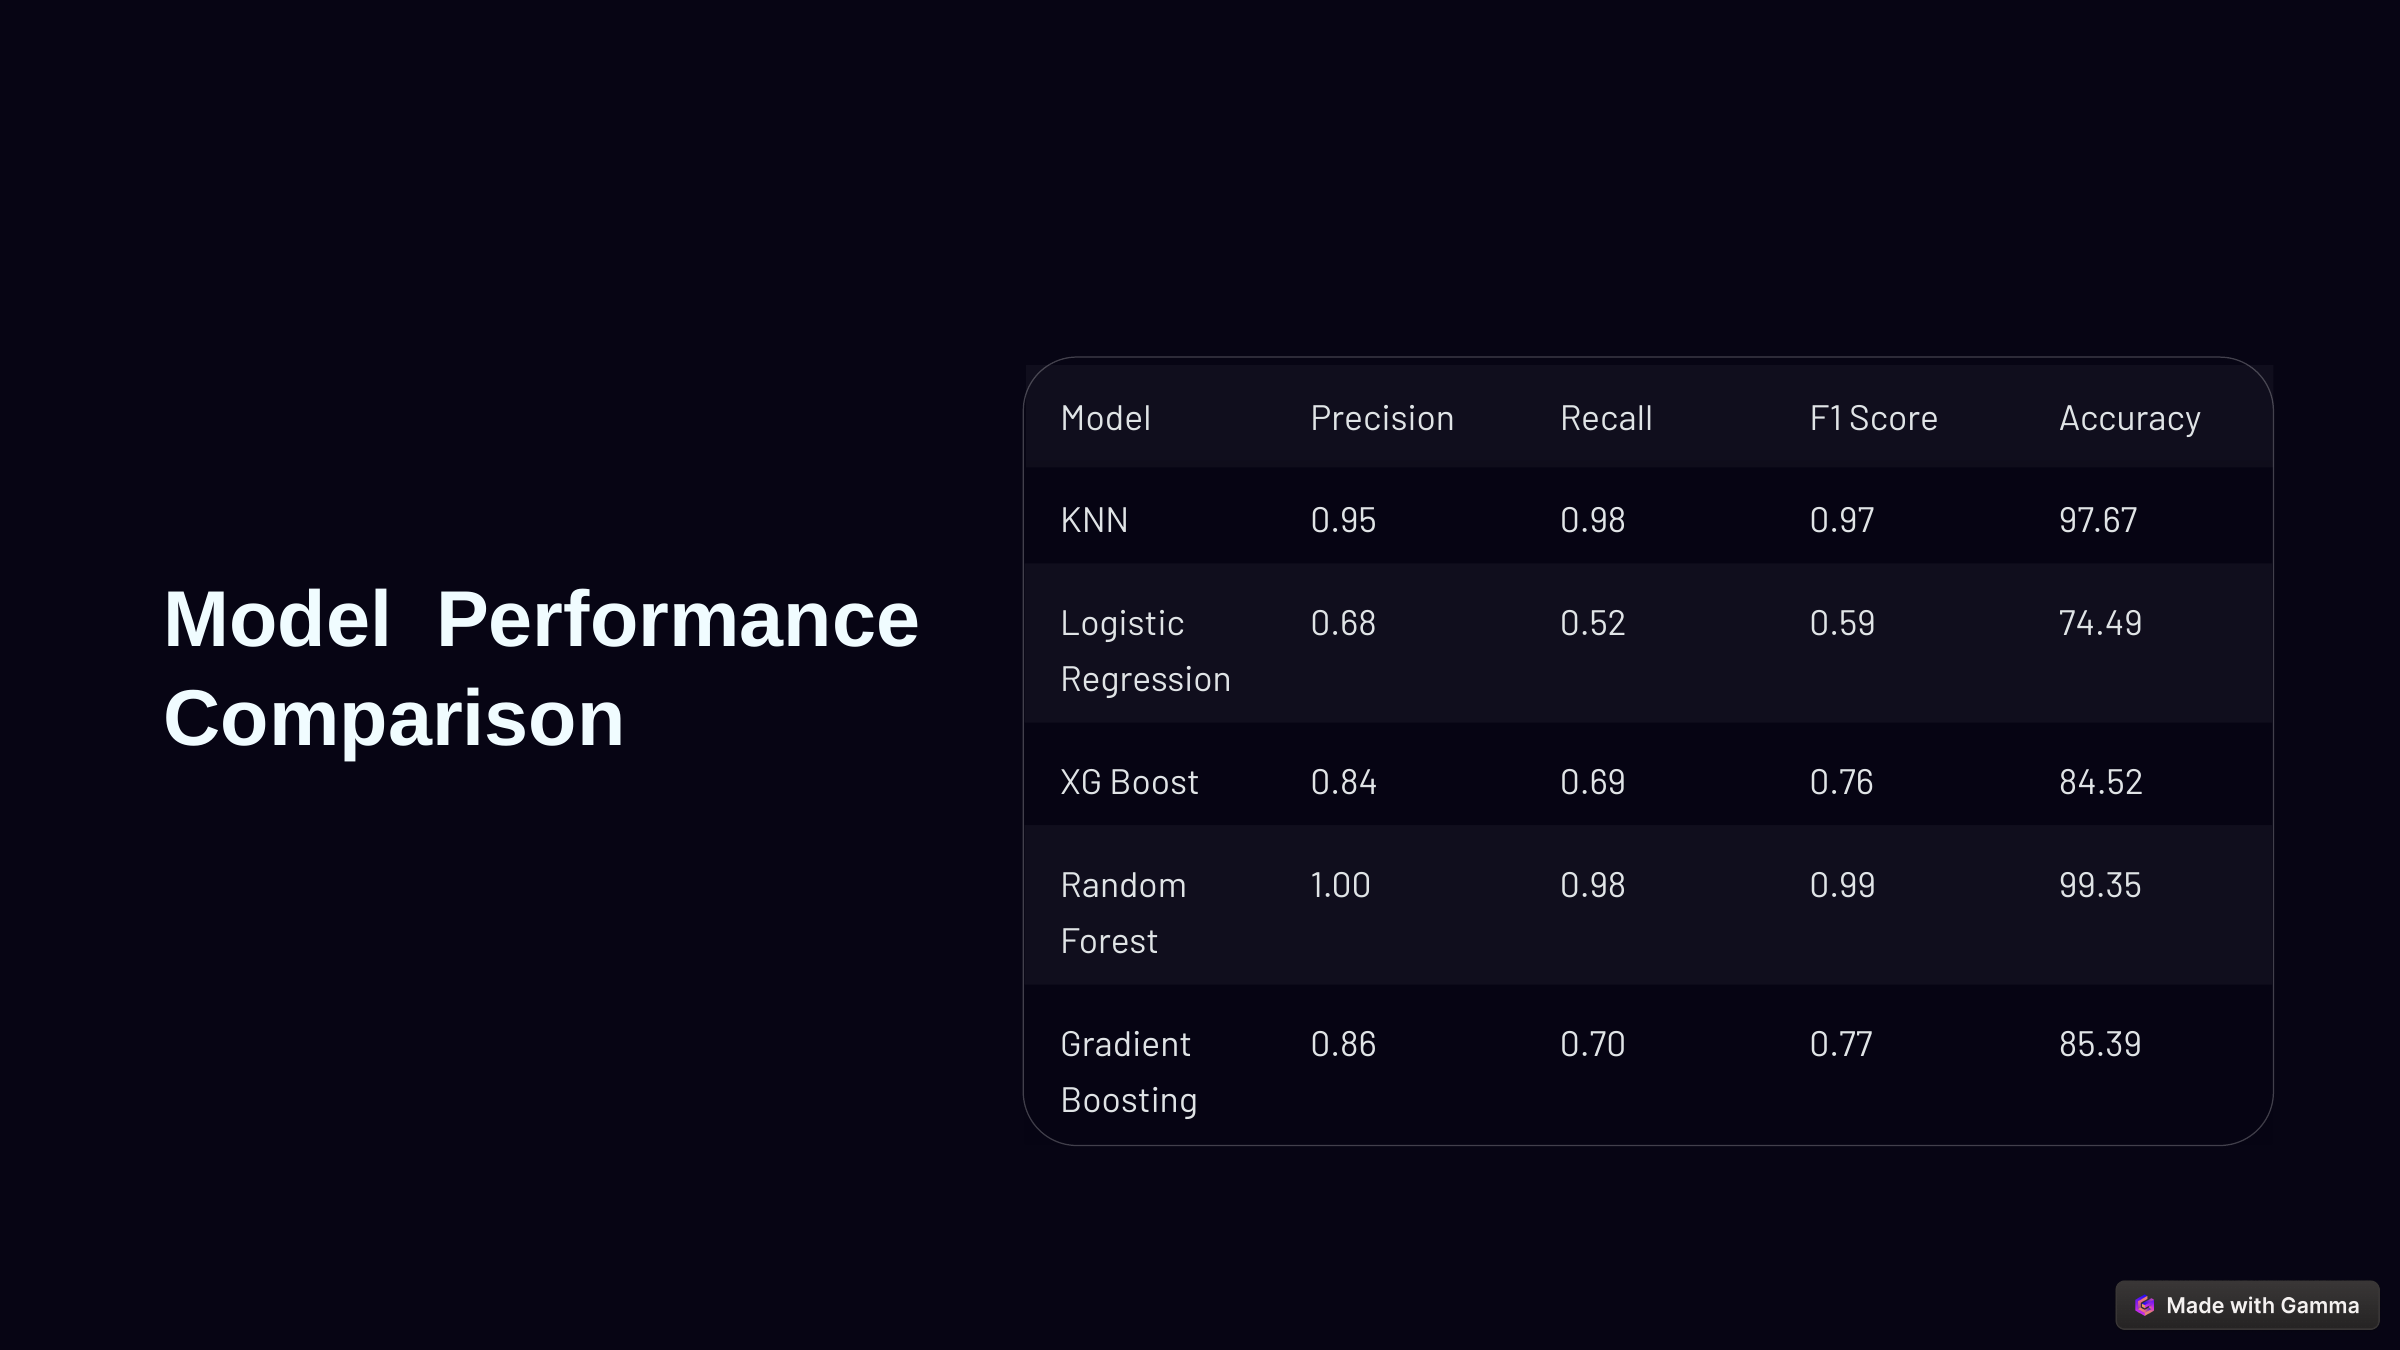

Model
Precision
Recall
F1 Score
Accuracy

KNN
0.95
0.98
0.97
97.67
Model  Performance
Comparison

Logistic Regression
0.68
0.52
0.59
74.49

XG Boost
0.84
0.69
0.76
84.52

Random Forest
1.00
0.98
0.99
99.35

Gradient Boosting
0.86
0.70
0.77
85.39